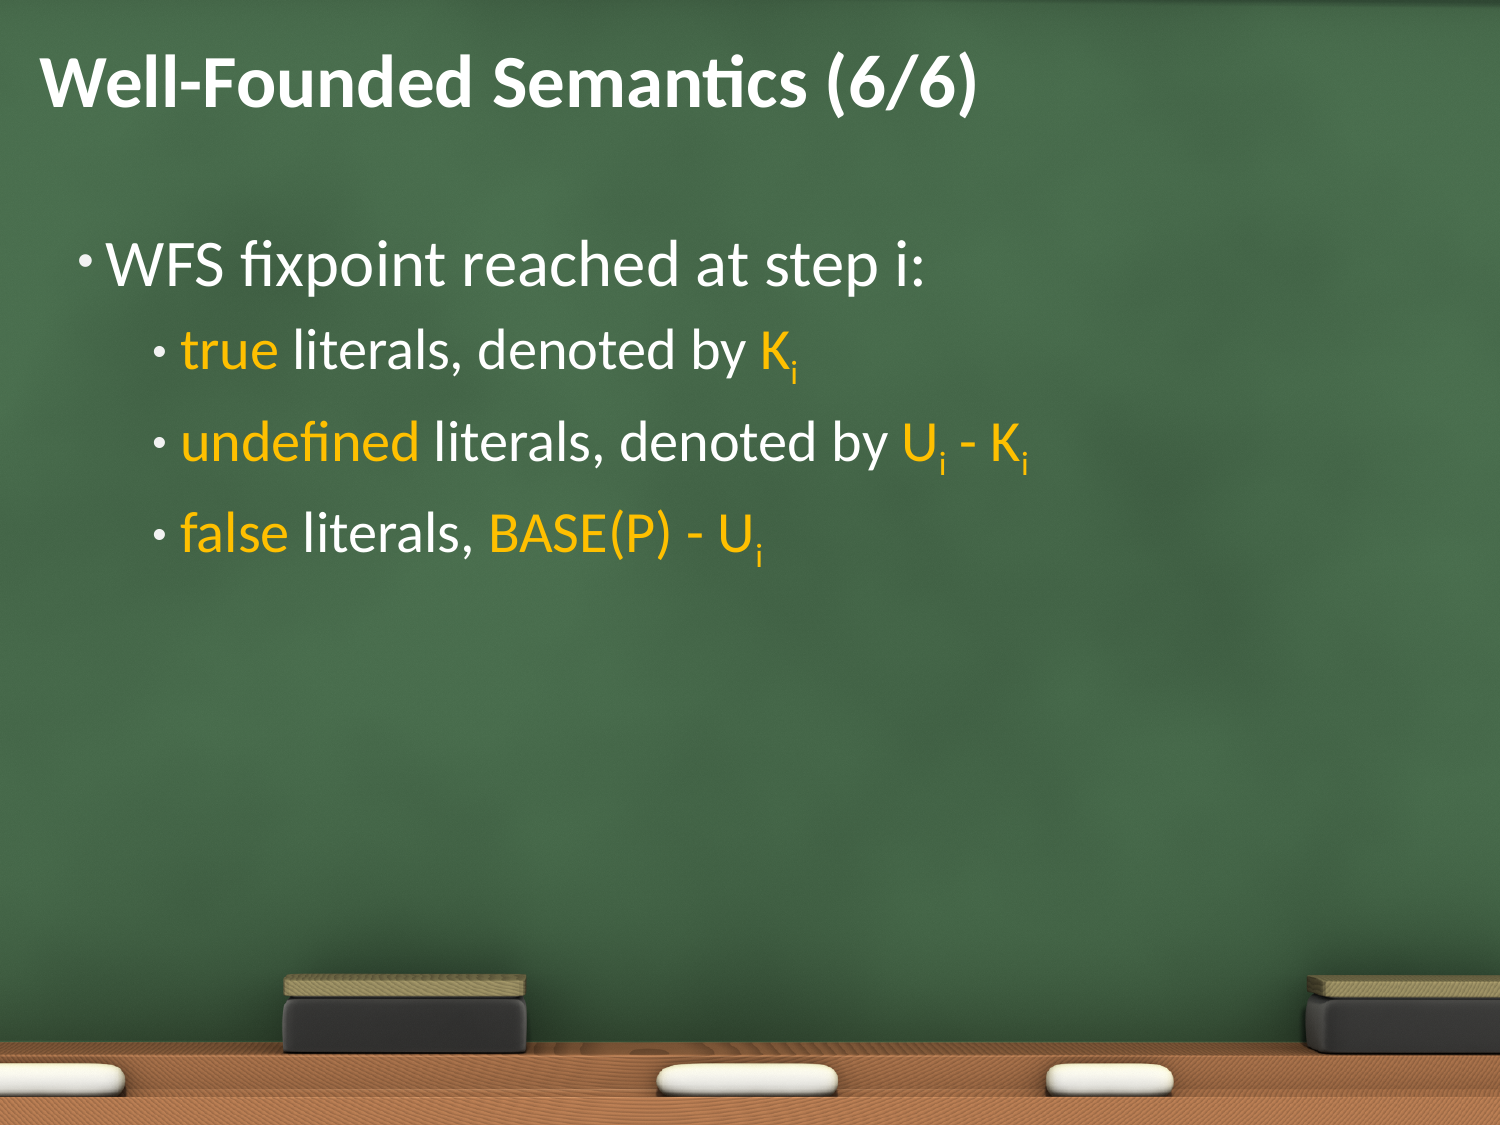

# Well-Founded Semantics (6/6)
WFS fixpoint reached at step i:
true literals, denoted by Ki
undefined literals, denoted by Ui - Ki
false literals, BASE(P) - Ui